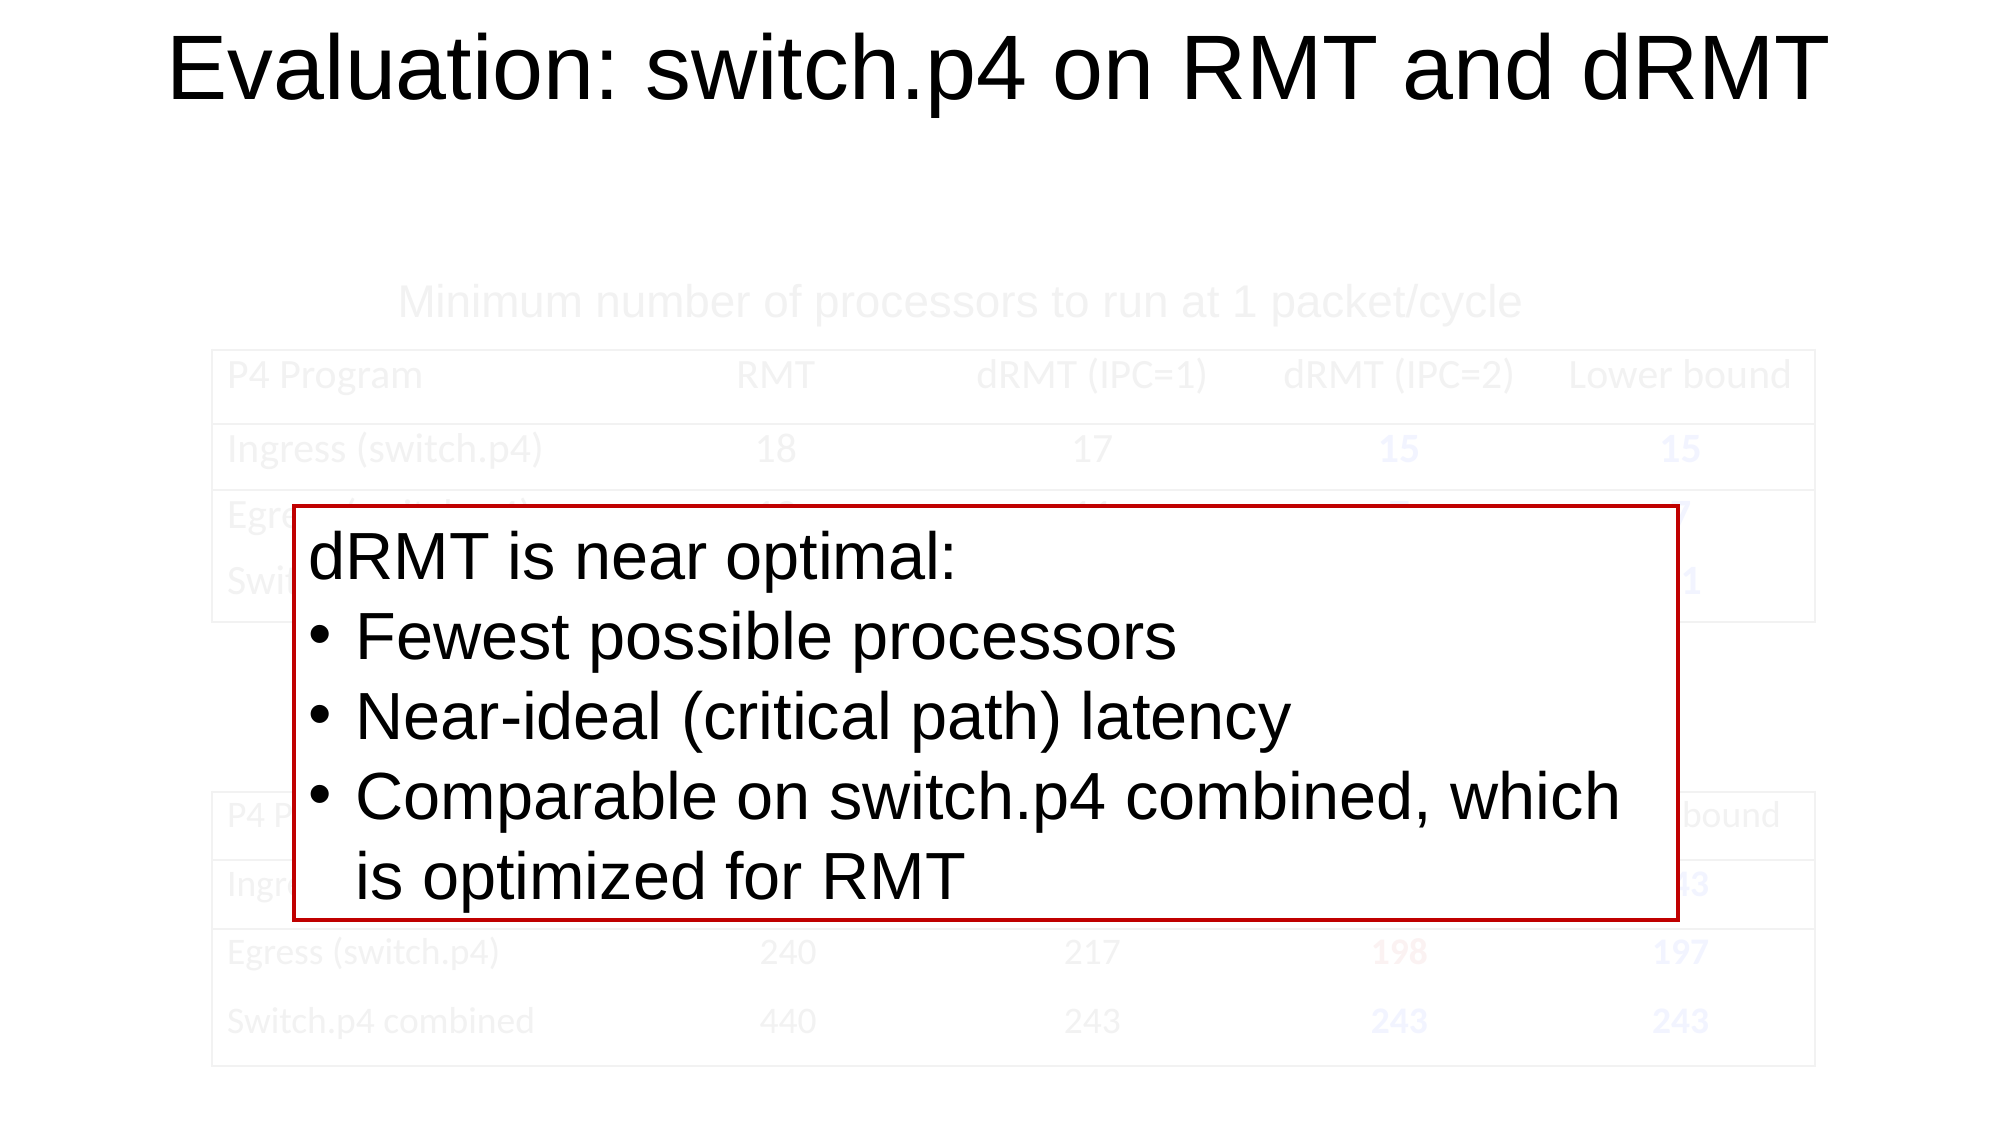

# Evaluation: switch.p4 on RMT and dRMT

dRMT is near optimal:
Fewest possible processors
Near-ideal (critical path) latency
Comparable on switch.p4 combined, which is optimized for RMT
Minimum number of processors to run at 1 packet/cycle
| P4 Program | RMT | dRMT (IPC=1) | dRMT (IPC=2) | Lower bound |
| --- | --- | --- | --- | --- |
| Ingress (switch.p4) | 18 | 17 | 15 | 15 |
| Egress (switch.p4) | 12 | 11 | 7 | 7 |
| Switch.p4 combined | 22 | 21 | 21 | 21 |
Minimum number of threads to run at 1 packet/cycle
| P4 Program | RMT | dRMT (IPC=1) | dRMT (IPC=2) | Lower bound |
| --- | --- | --- | --- | --- |
| Ingress (switch.p4) | 360 | 245 | 243 | 243 |
| Egress (switch.p4) | 240 | 217 | 198 | 197 |
| Switch.p4 combined | 440 | 243 | 243 | 243 |